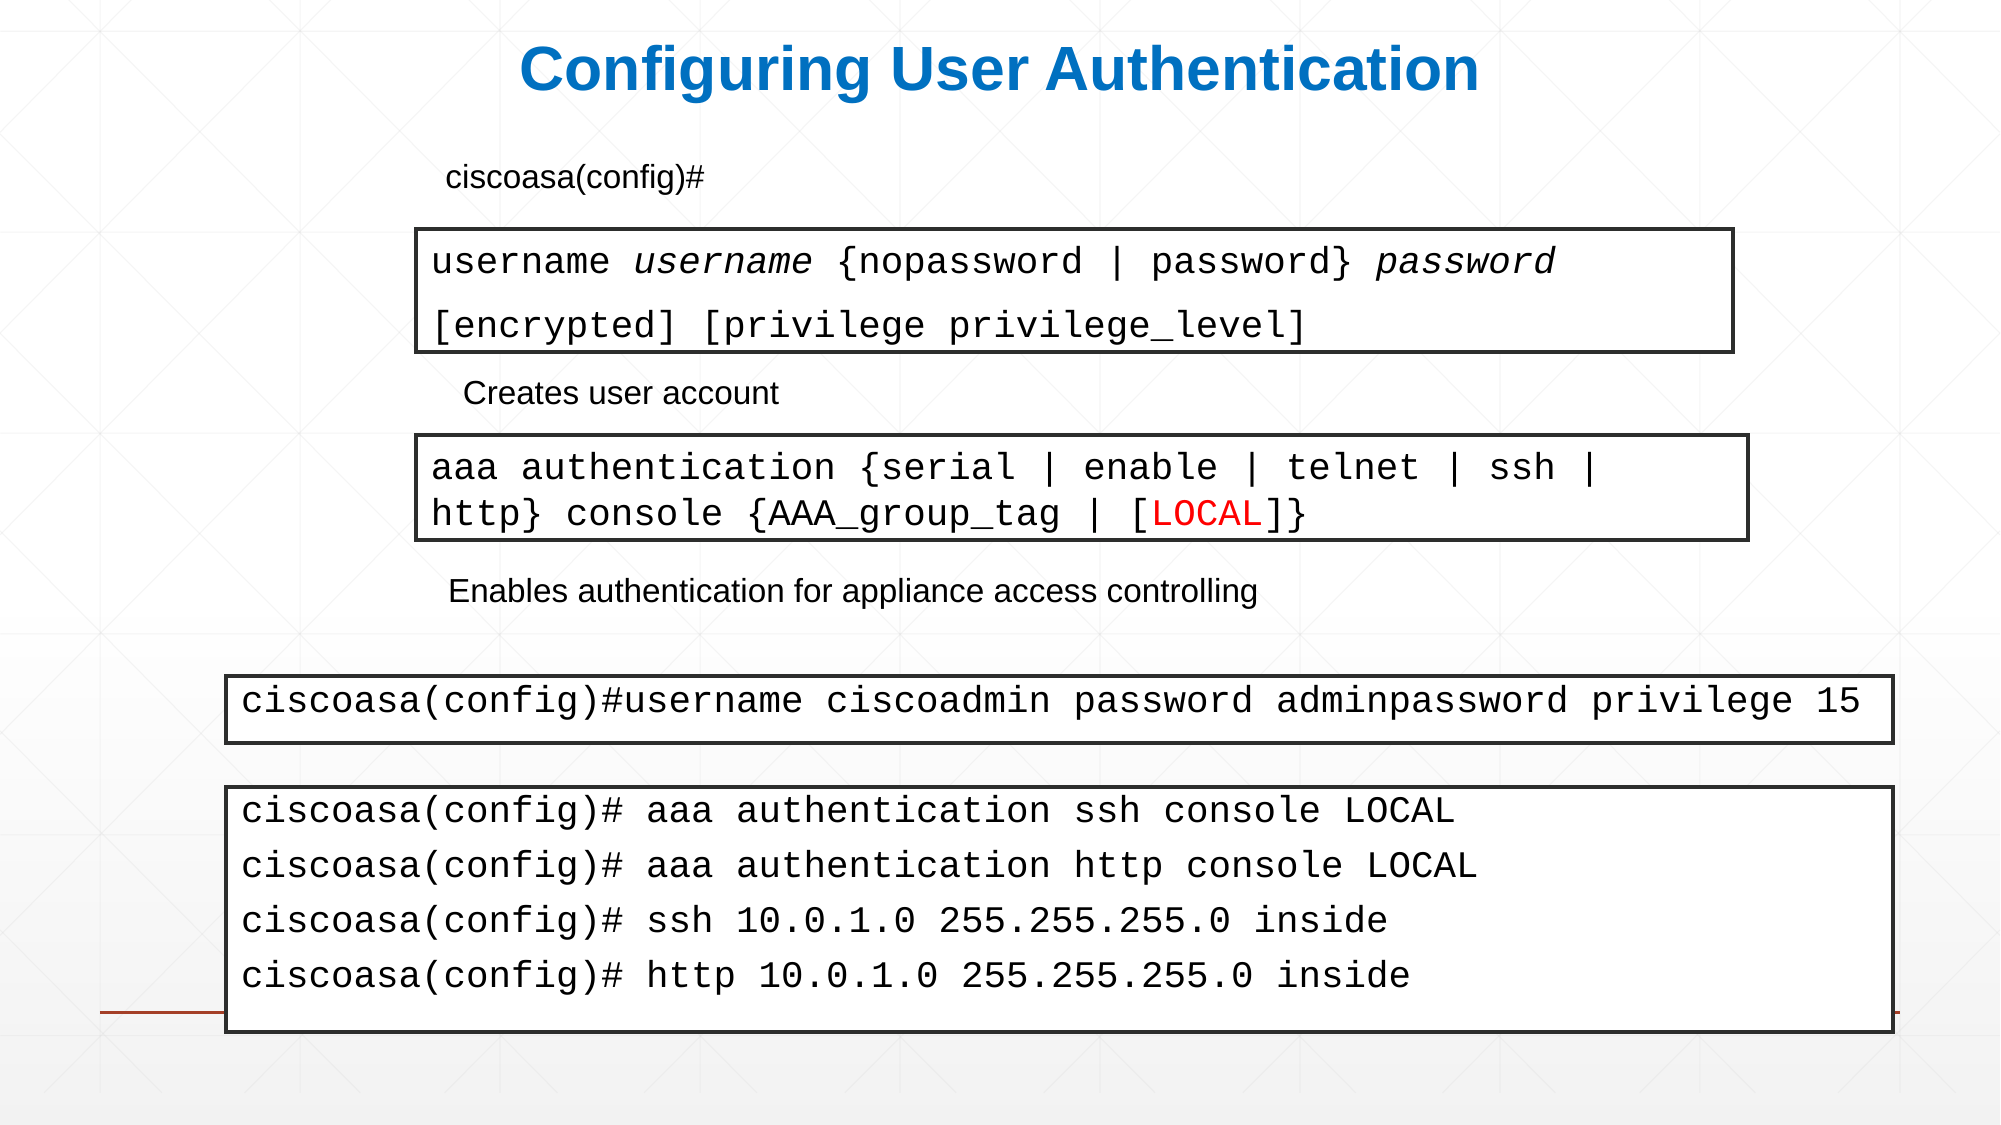

# Configuring User Authentication
ciscoasa(config)#
username username {nopassword | password} password
[encrypted] [privilege privilege_level]
Creates user account
aaa authentication {serial | enable | telnet | ssh | http} console {AAA_group_tag | [LOCAL]}
Enables authentication for appliance access controlling
ciscoasa(config)#username ciscoadmin password adminpassword privilege 15
ciscoasa(config)# aaa authentication ssh console LOCAL
ciscoasa(config)# aaa authentication http console LOCAL
ciscoasa(config)# ssh 10.0.1.0 255.255.255.0 inside
ciscoasa(config)# http 10.0.1.0 255.255.255.0 inside